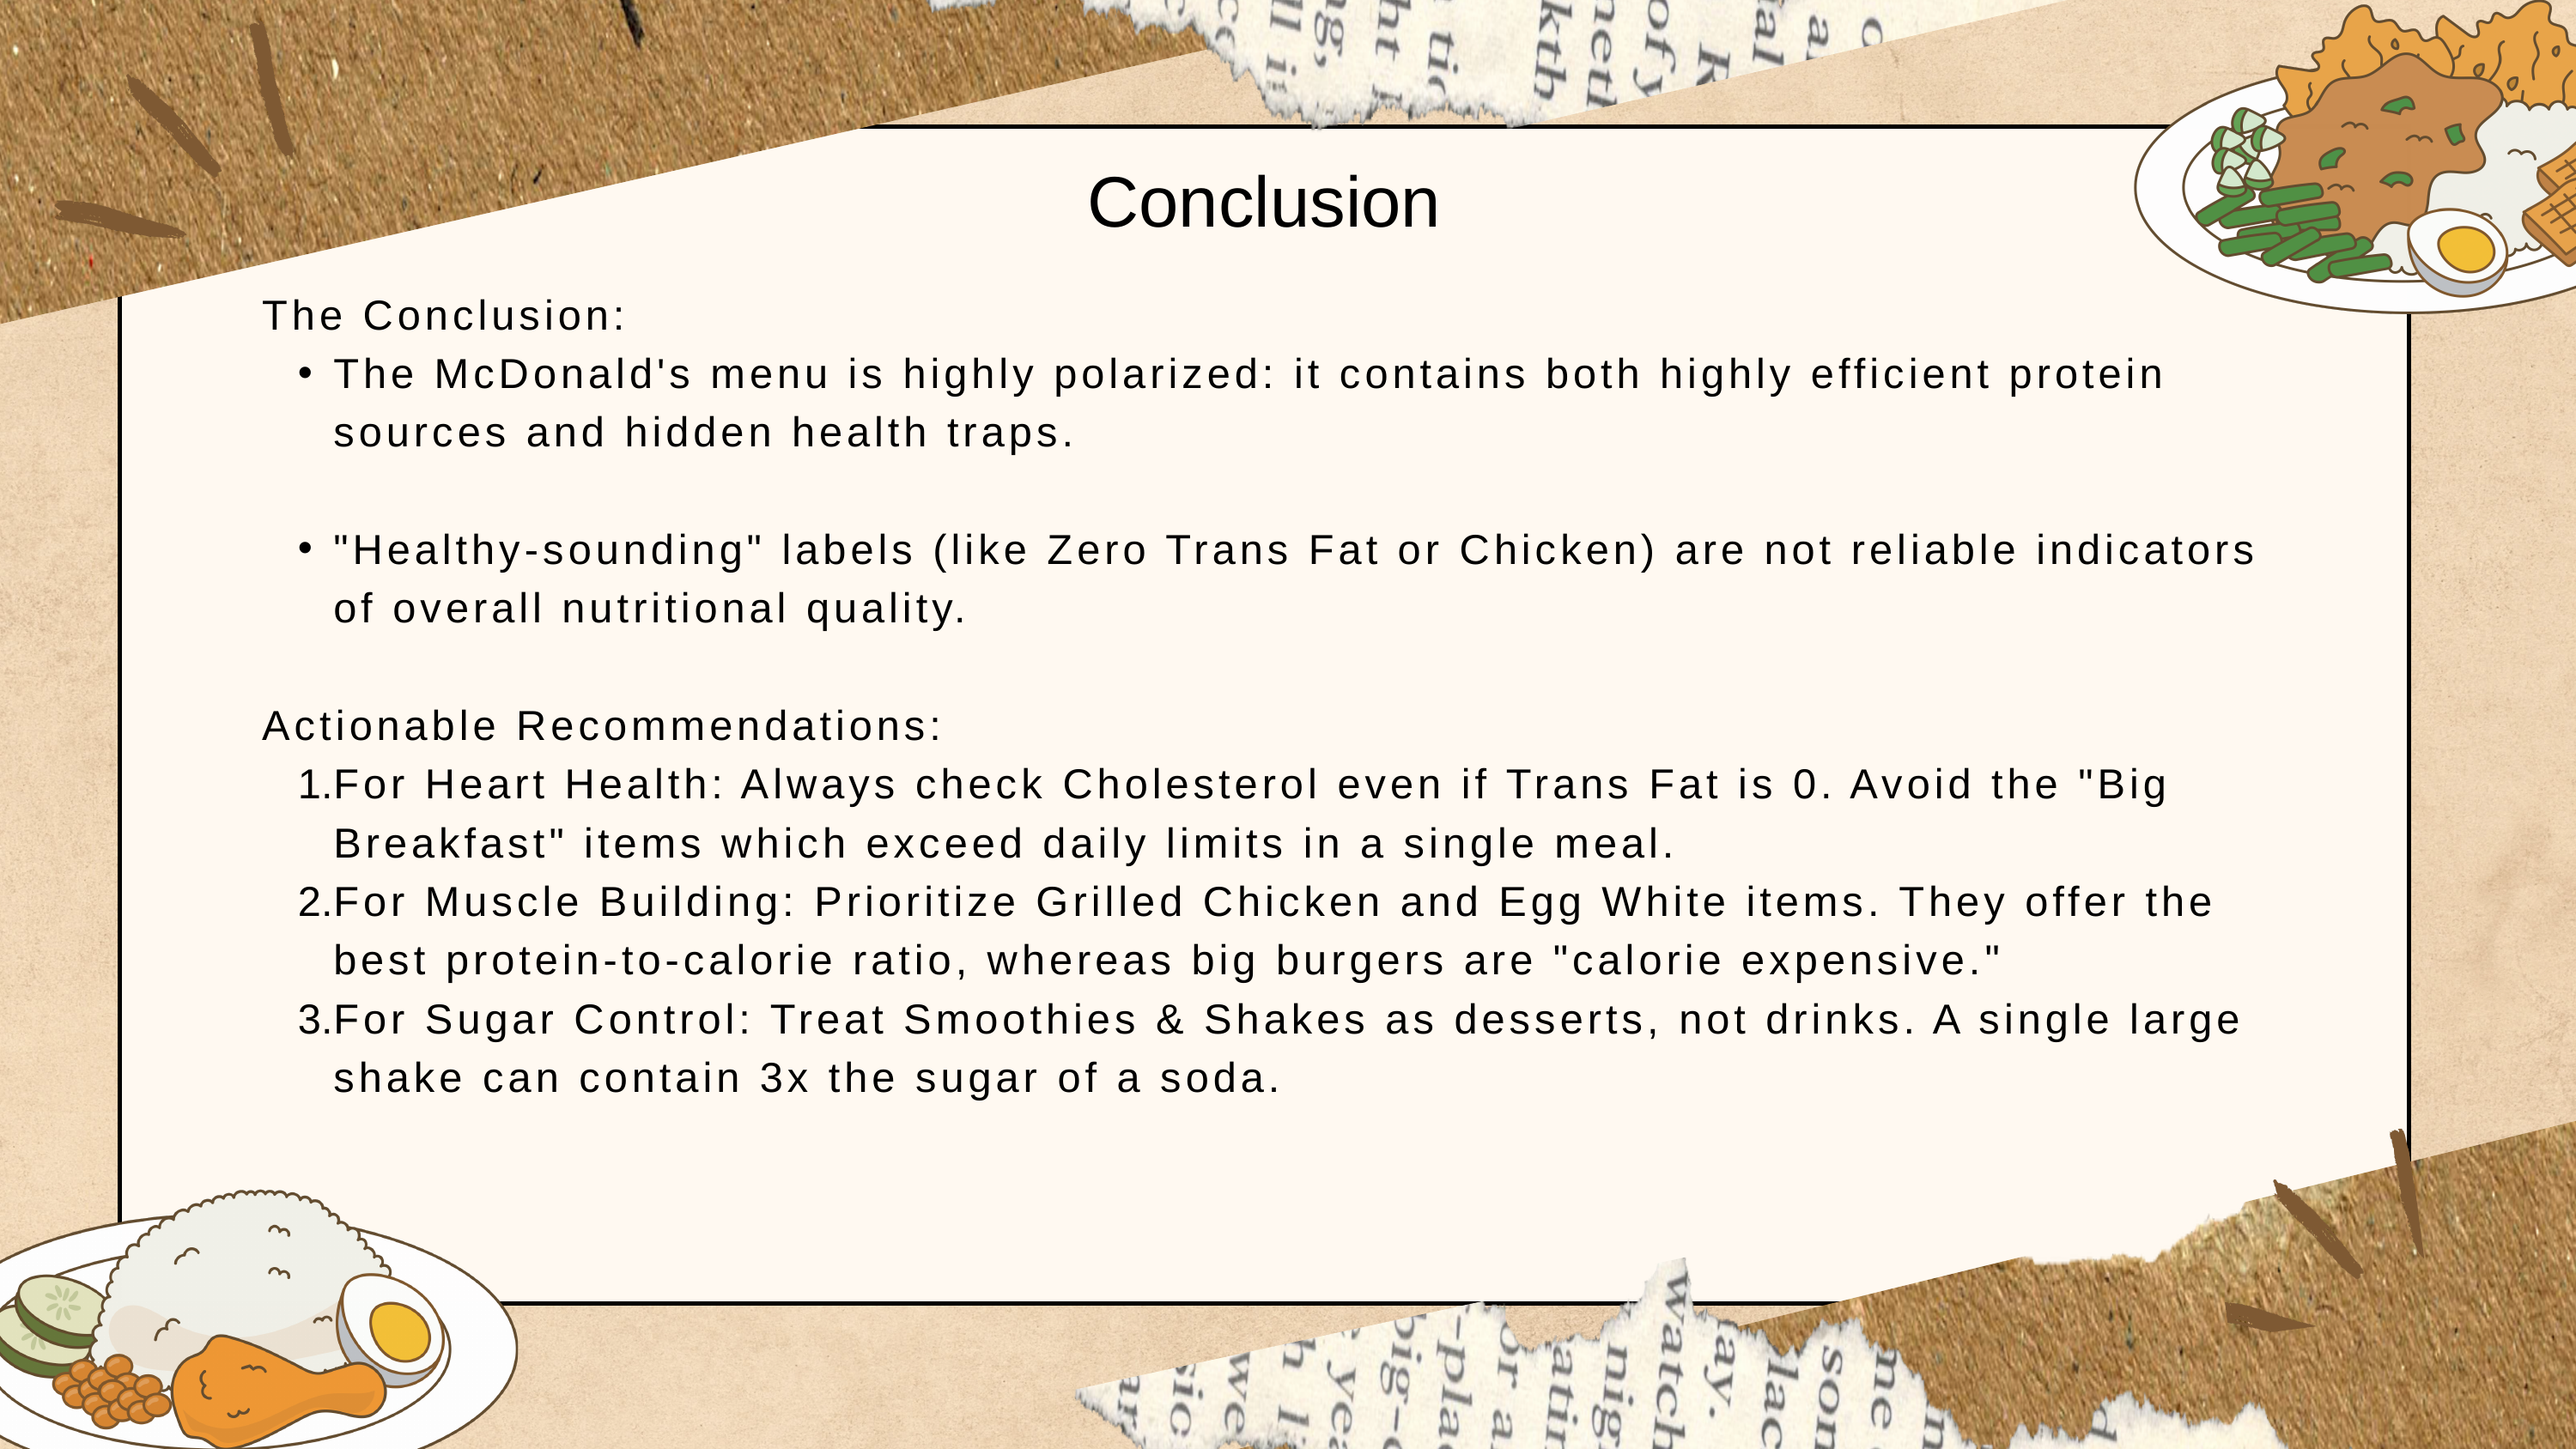

Conclusion
The Conclusion:
The McDonald's menu is highly polarized: it contains both highly efficient protein sources and hidden health traps.

"Healthy-sounding" labels (like Zero Trans Fat or Chicken) are not reliable indicators of overall nutritional quality.

Actionable Recommendations:
For Heart Health: Always check Cholesterol even if Trans Fat is 0. Avoid the "Big Breakfast" items which exceed daily limits in a single meal.
For Muscle Building: Prioritize Grilled Chicken and Egg White items. They offer the best protein-to-calorie ratio, whereas big burgers are "calorie expensive."
For Sugar Control: Treat Smoothies & Shakes as desserts, not drinks. A single large shake can contain 3x the sugar of a soda.